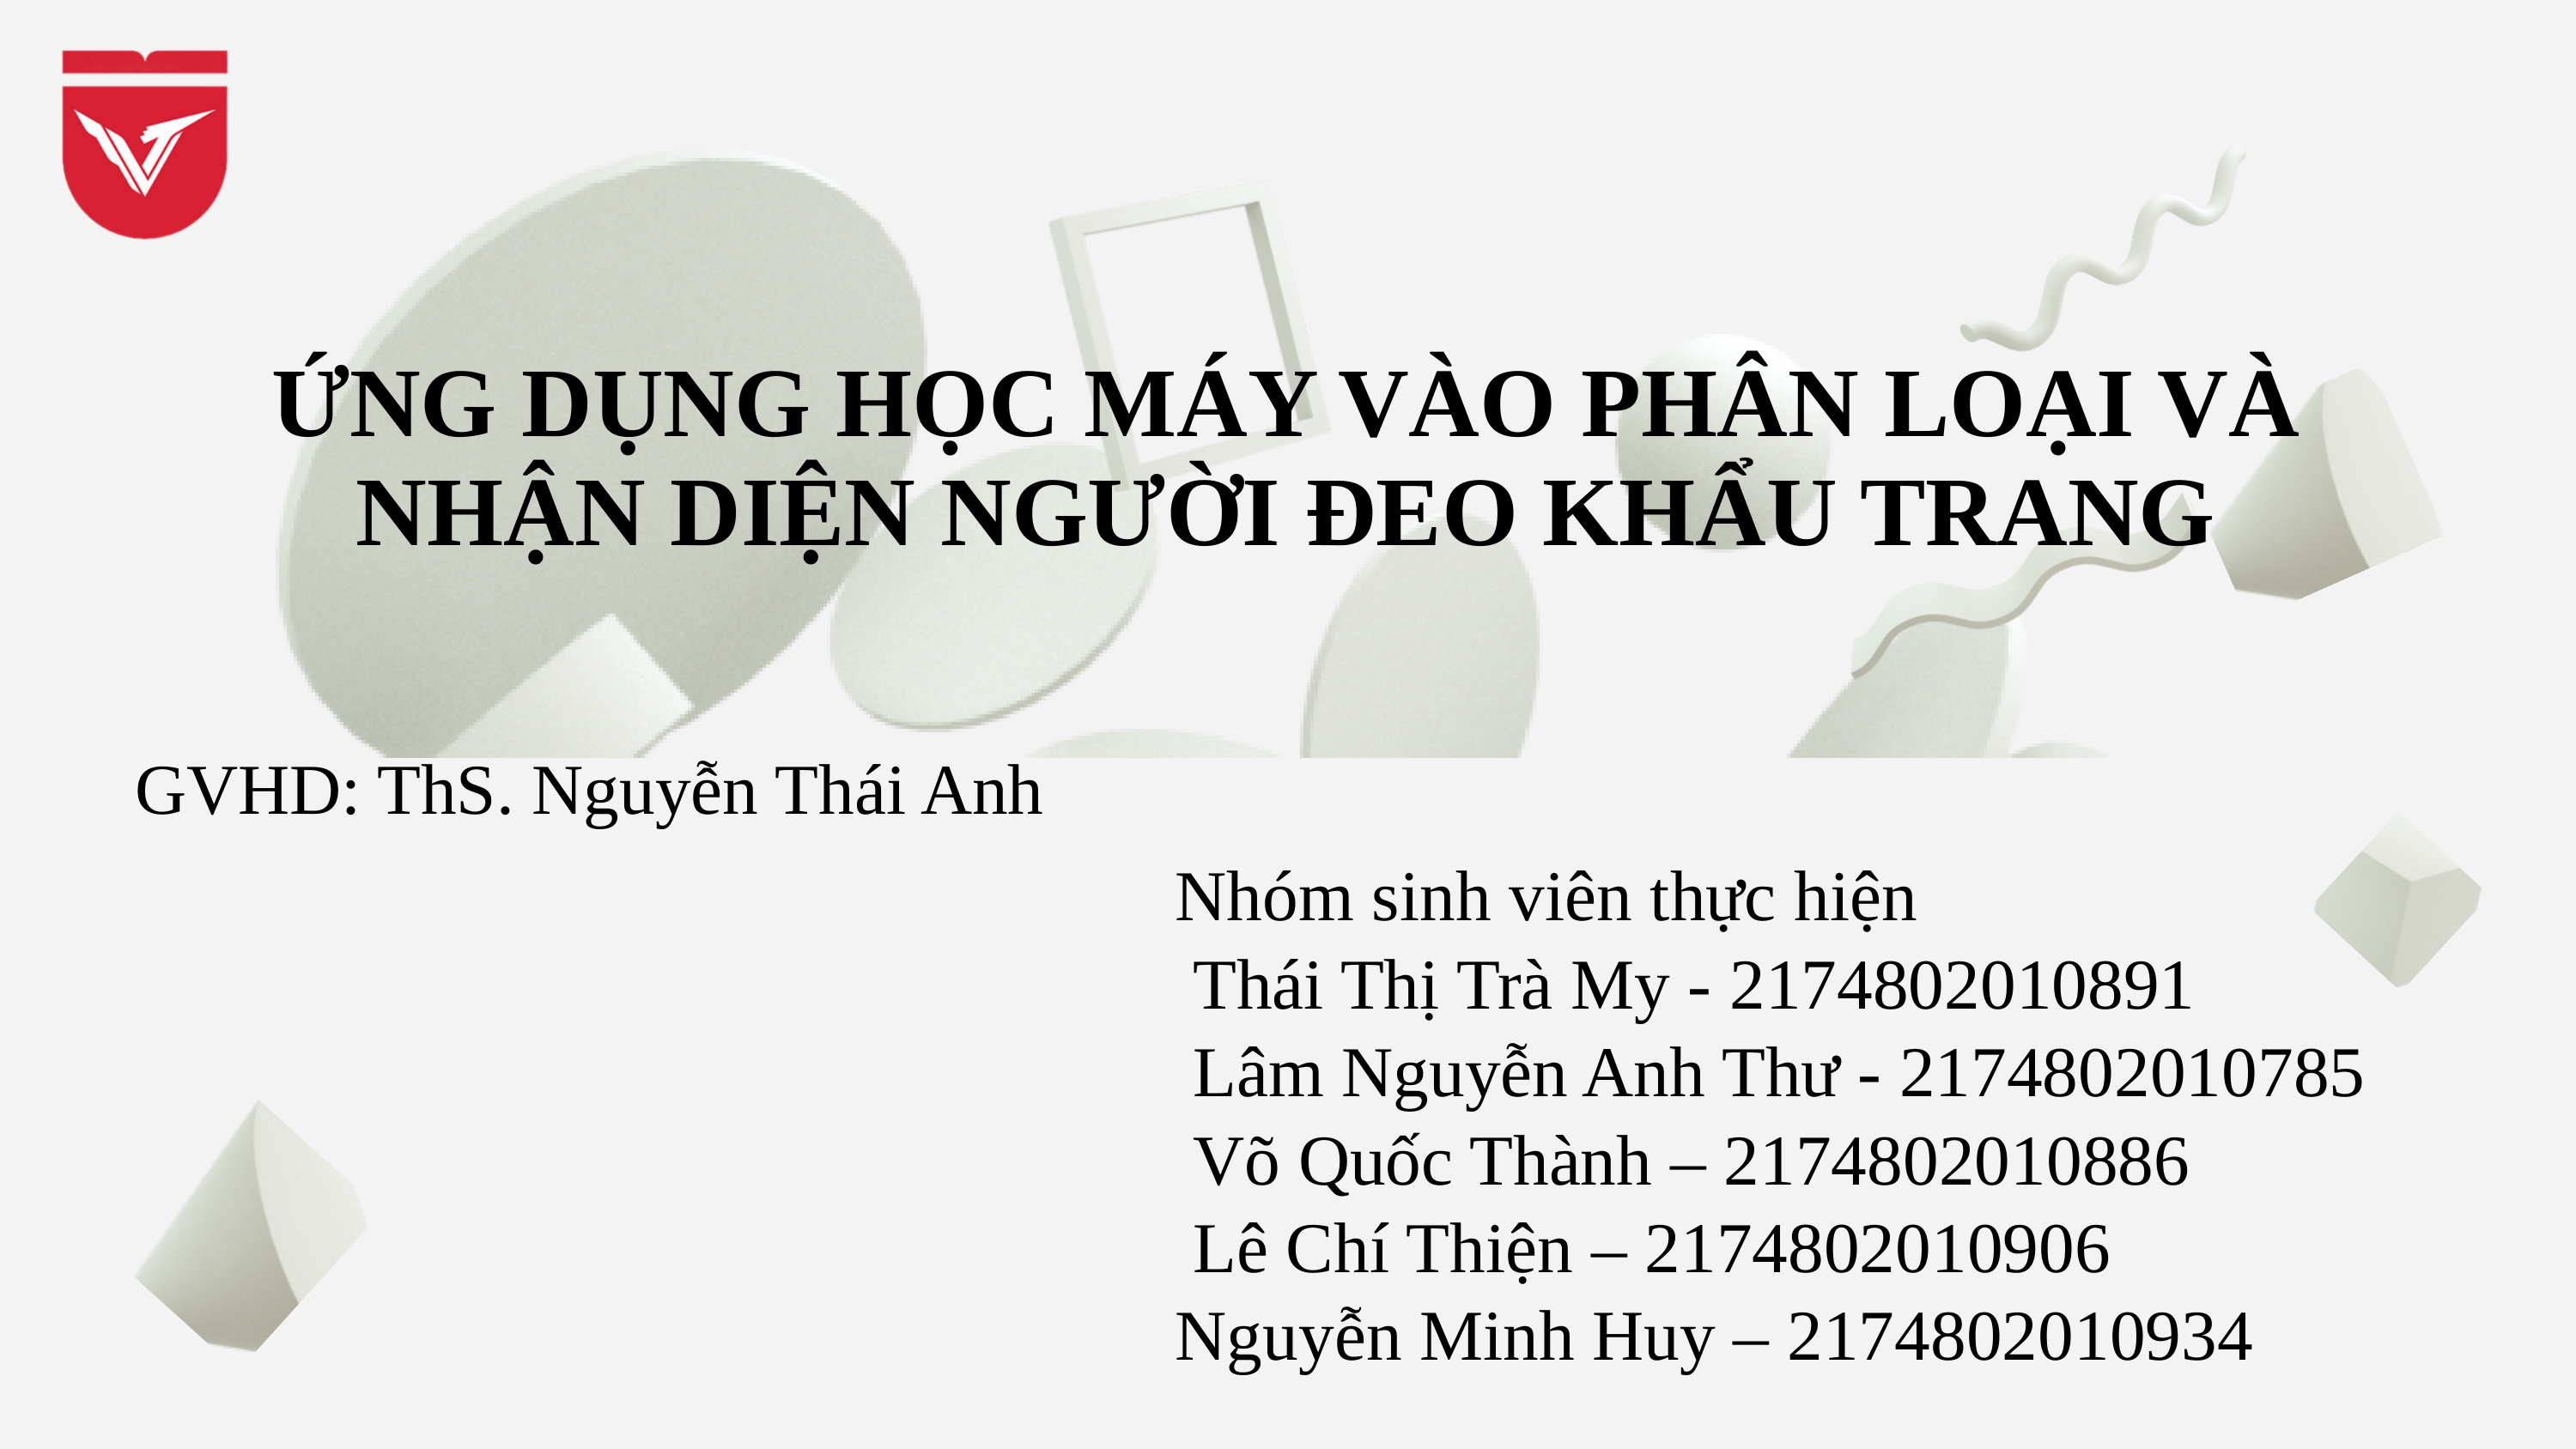

ỨNG DỤNG HỌC MÁY VÀO PHÂN LOẠI VÀ NHẬN DIỆN NGƯỜI ĐEO KHẨU TRANG

GVHD: ThS. Nguyễn Thái Anh

Nhóm sinh viên thực hiện
 Thái Thị Trà My - 2174802010891
 Lâm Nguyễn Anh Thư - 2174802010785
 Võ Quốc Thành – 2174802010886
 Lê Chí Thiện – 2174802010906
Nguyễn Minh Huy – 2174802010934